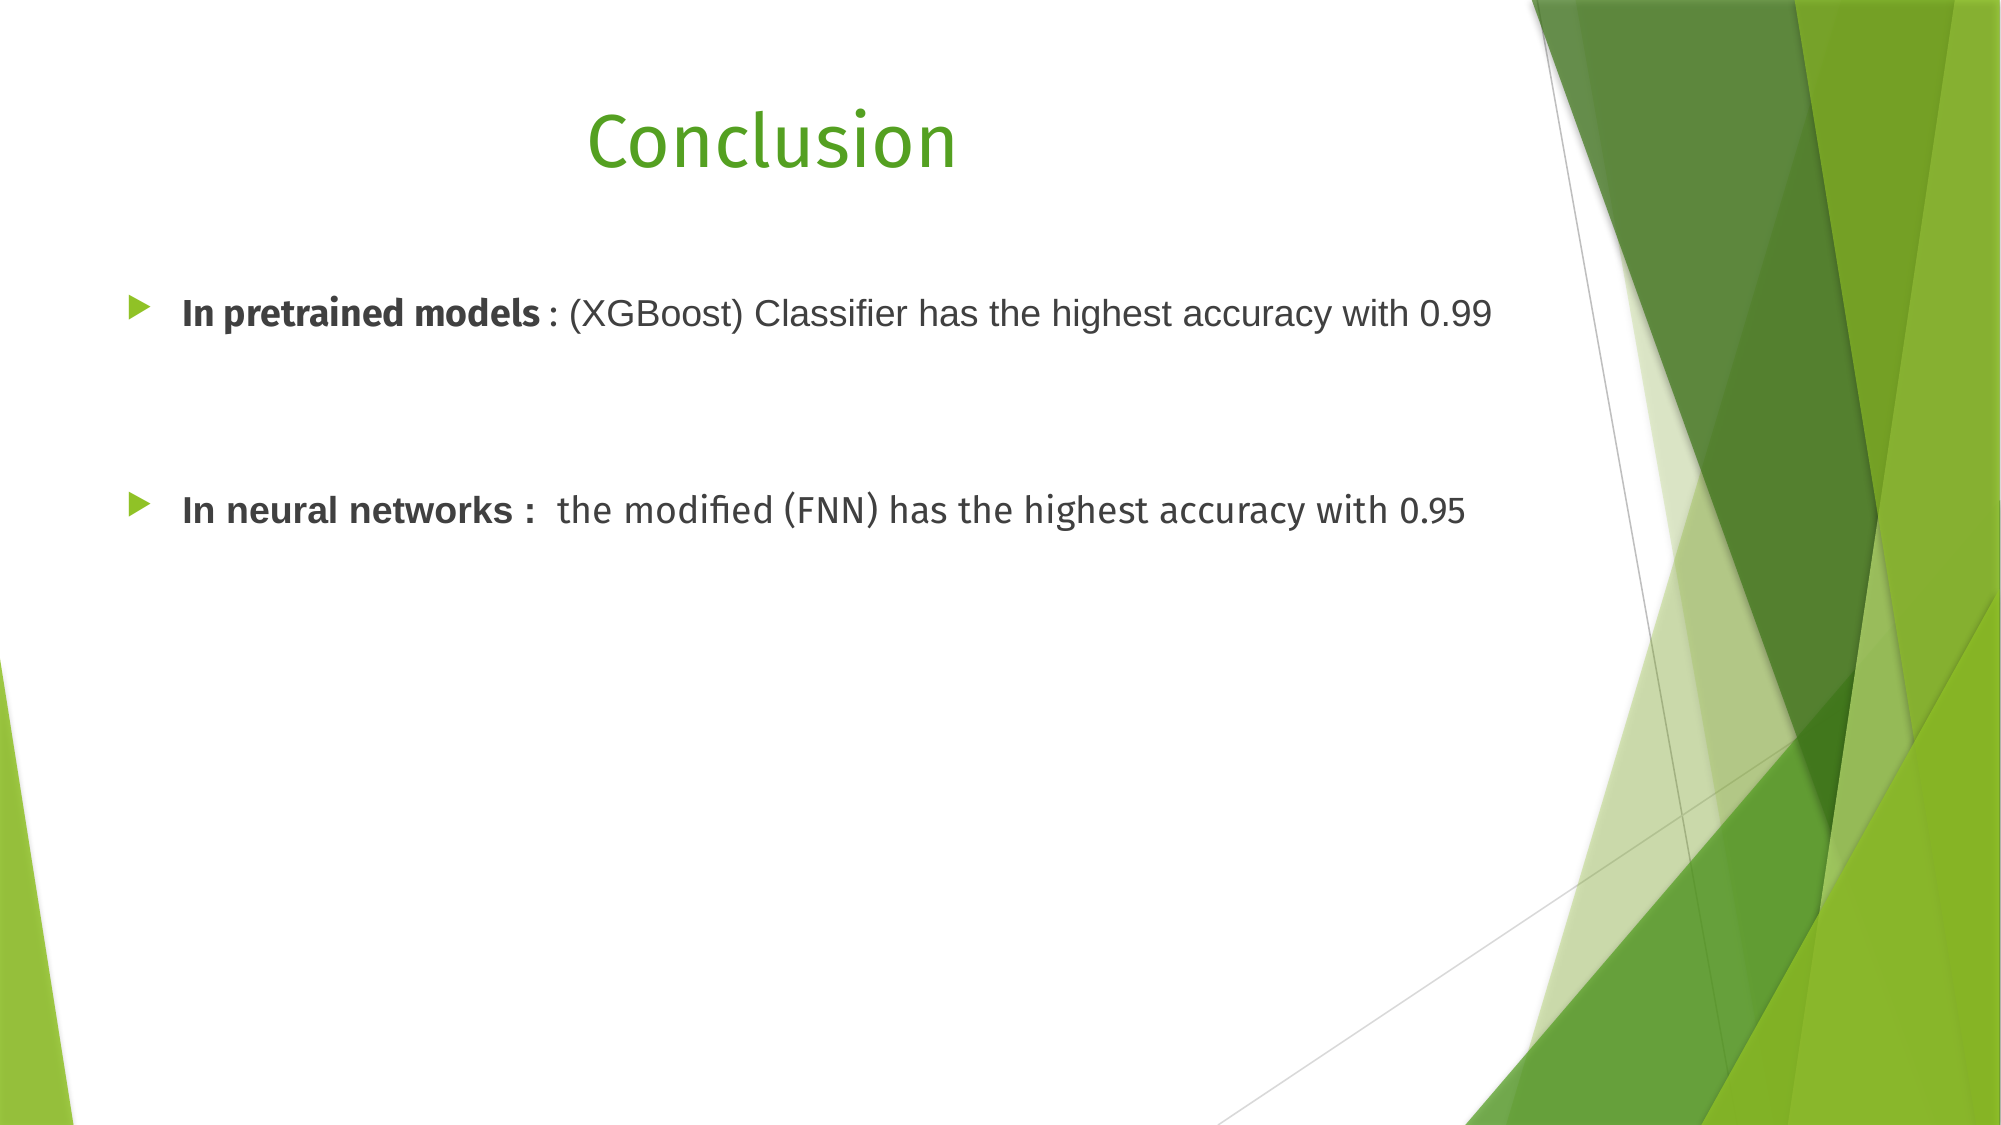

# Conclusion
In pretrained models : (XGBoost) Classifier has the highest accuracy with 0.99

In neural networks :  the modified (FNN) has the highest accuracy with 0.95